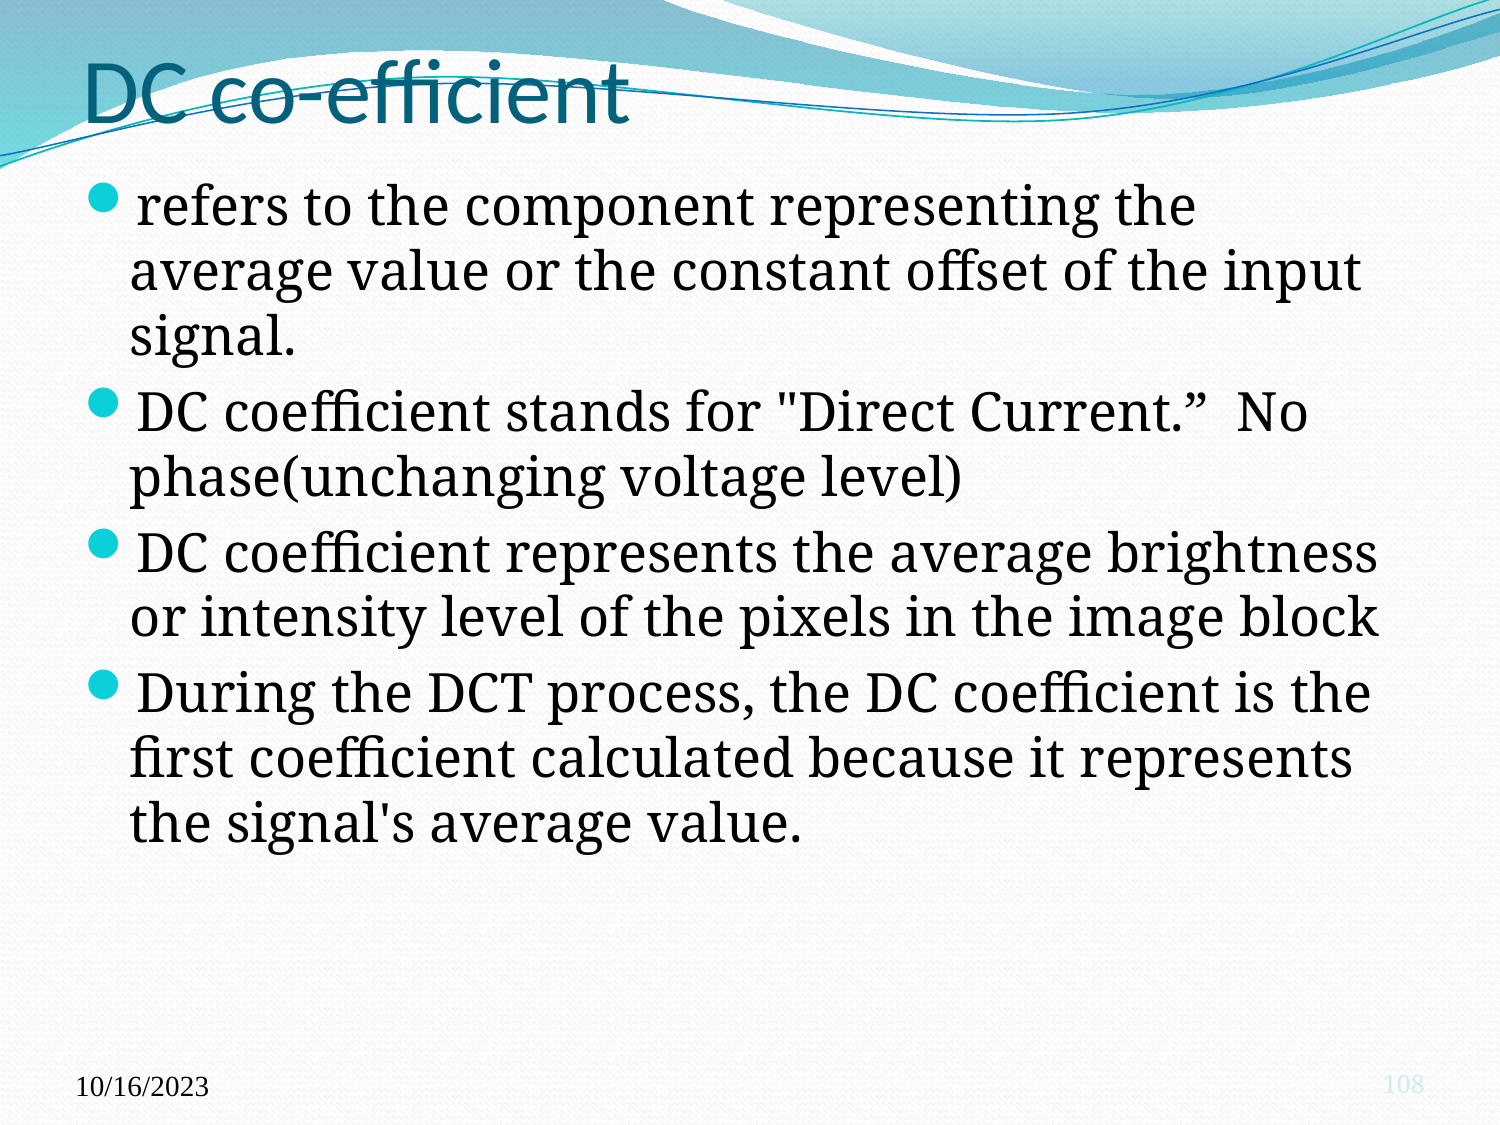

# DC co-efficient
refers to the component representing the average value or the constant offset of the input signal.
DC coefficient stands for "Direct Current.”  No phase(unchanging voltage level)
DC coefficient represents the average brightness or intensity level of the pixels in the image block
During the DCT process, the DC coefficient is the first coefficient calculated because it represents the signal's average value.

10/16/2023
108